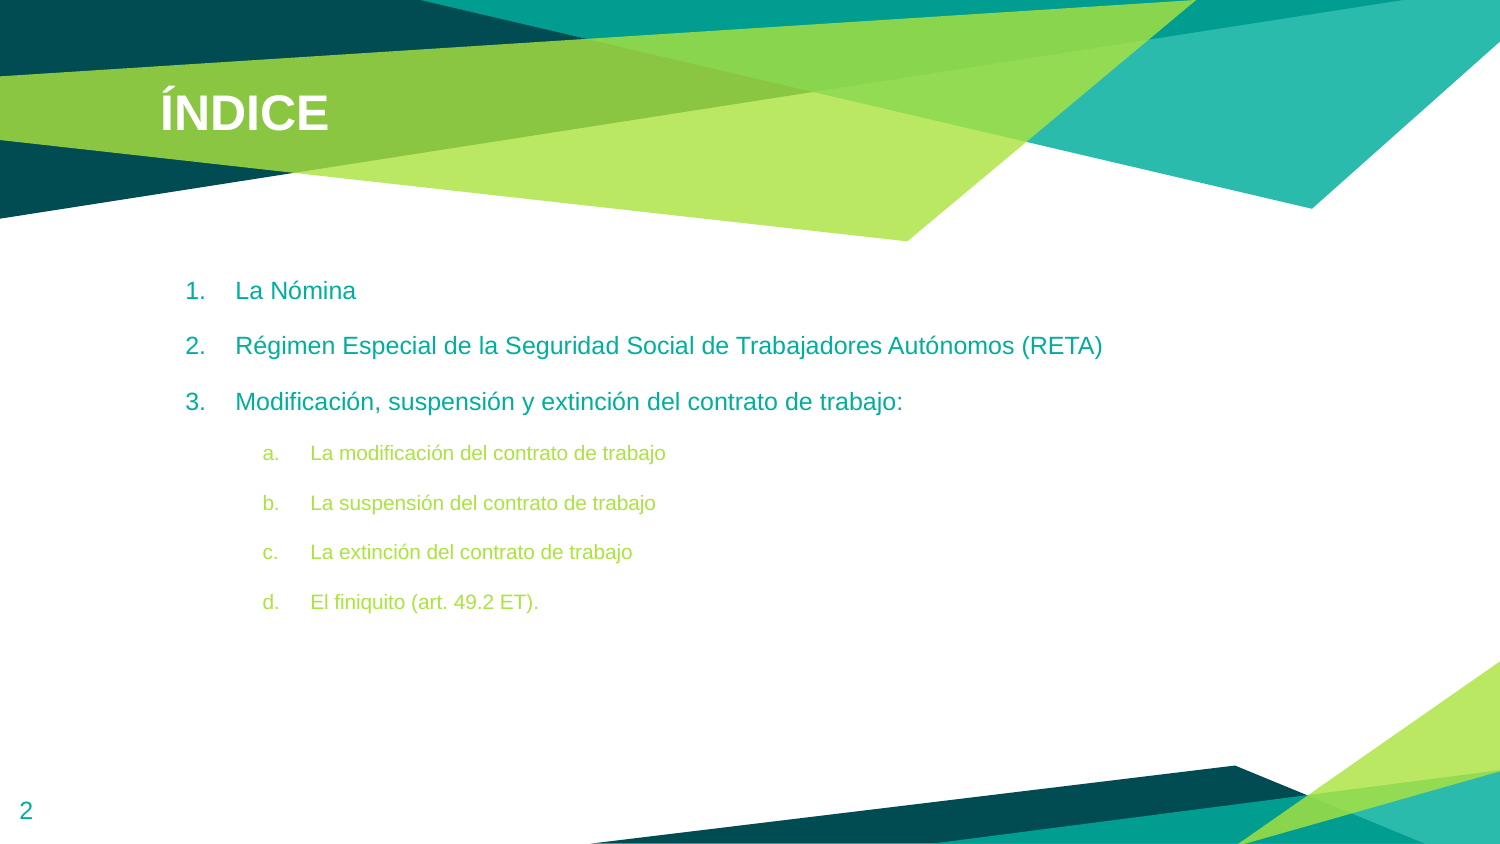

# ÍNDICE
La Nómina
Régimen Especial de la Seguridad Social de Trabajadores Autónomos (RETA)
Modificación, suspensión y extinción del contrato de trabajo:
La modificación del contrato de trabajo
La suspensión del contrato de trabajo
La extinción del contrato de trabajo
El finiquito (art. 49.2 ET).

2